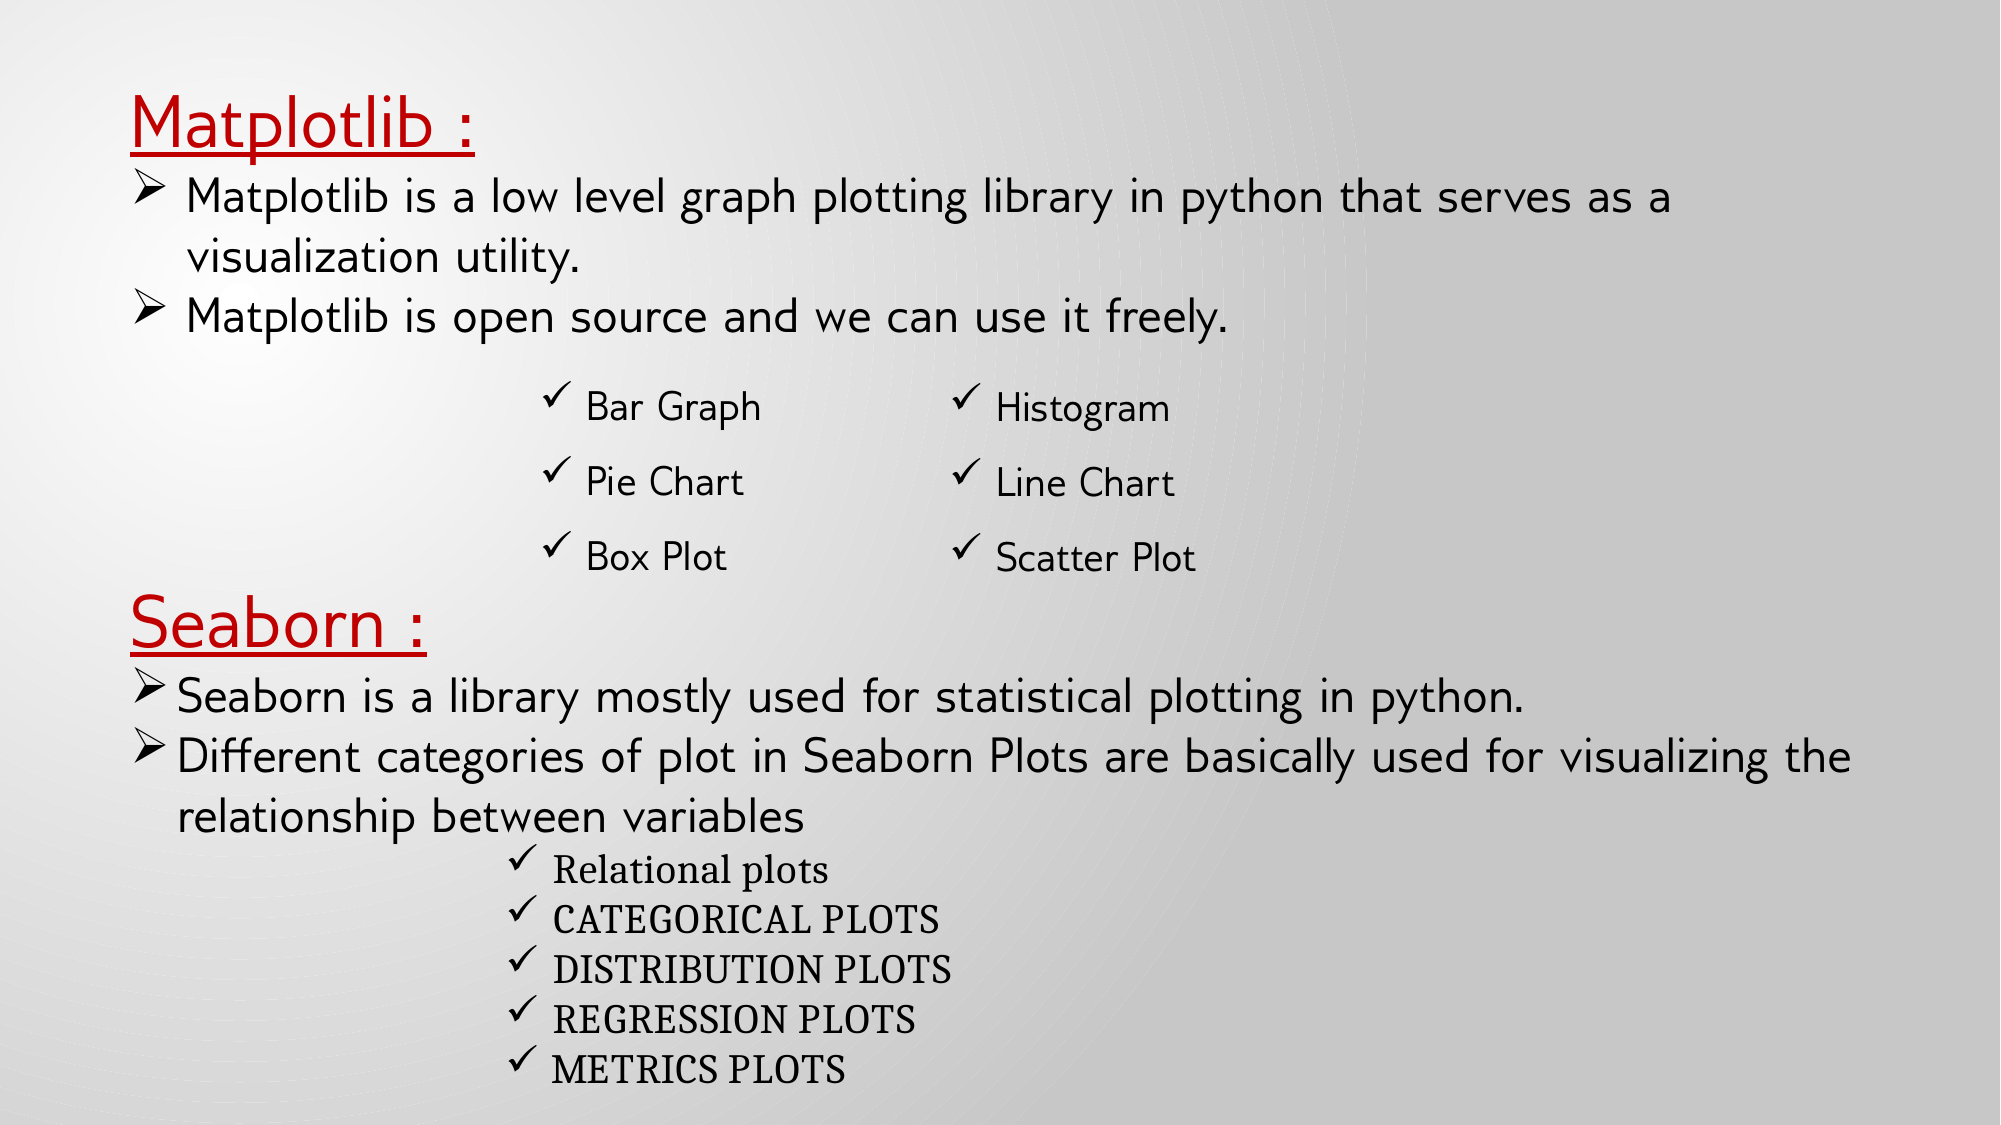

Matplotlib :
Matplotlib is a low level graph plotting library in python that serves as a visualization utility.
Matplotlib is open source and we can use it freely.

Bar Graph
Pie Chart
Box Plot
Histogram
Line Chart
Scatter Plot
Seaborn :
Seaborn is a library mostly used for statistical plotting in python.
Different categories of plot in Seaborn Plots are basically used for visualizing the relationship between variables
Relational plots
CATEGORICAL PLOTS
DISTRIBUTION PLOTS
REGRESSION PLOTS
METRICS PLOTS